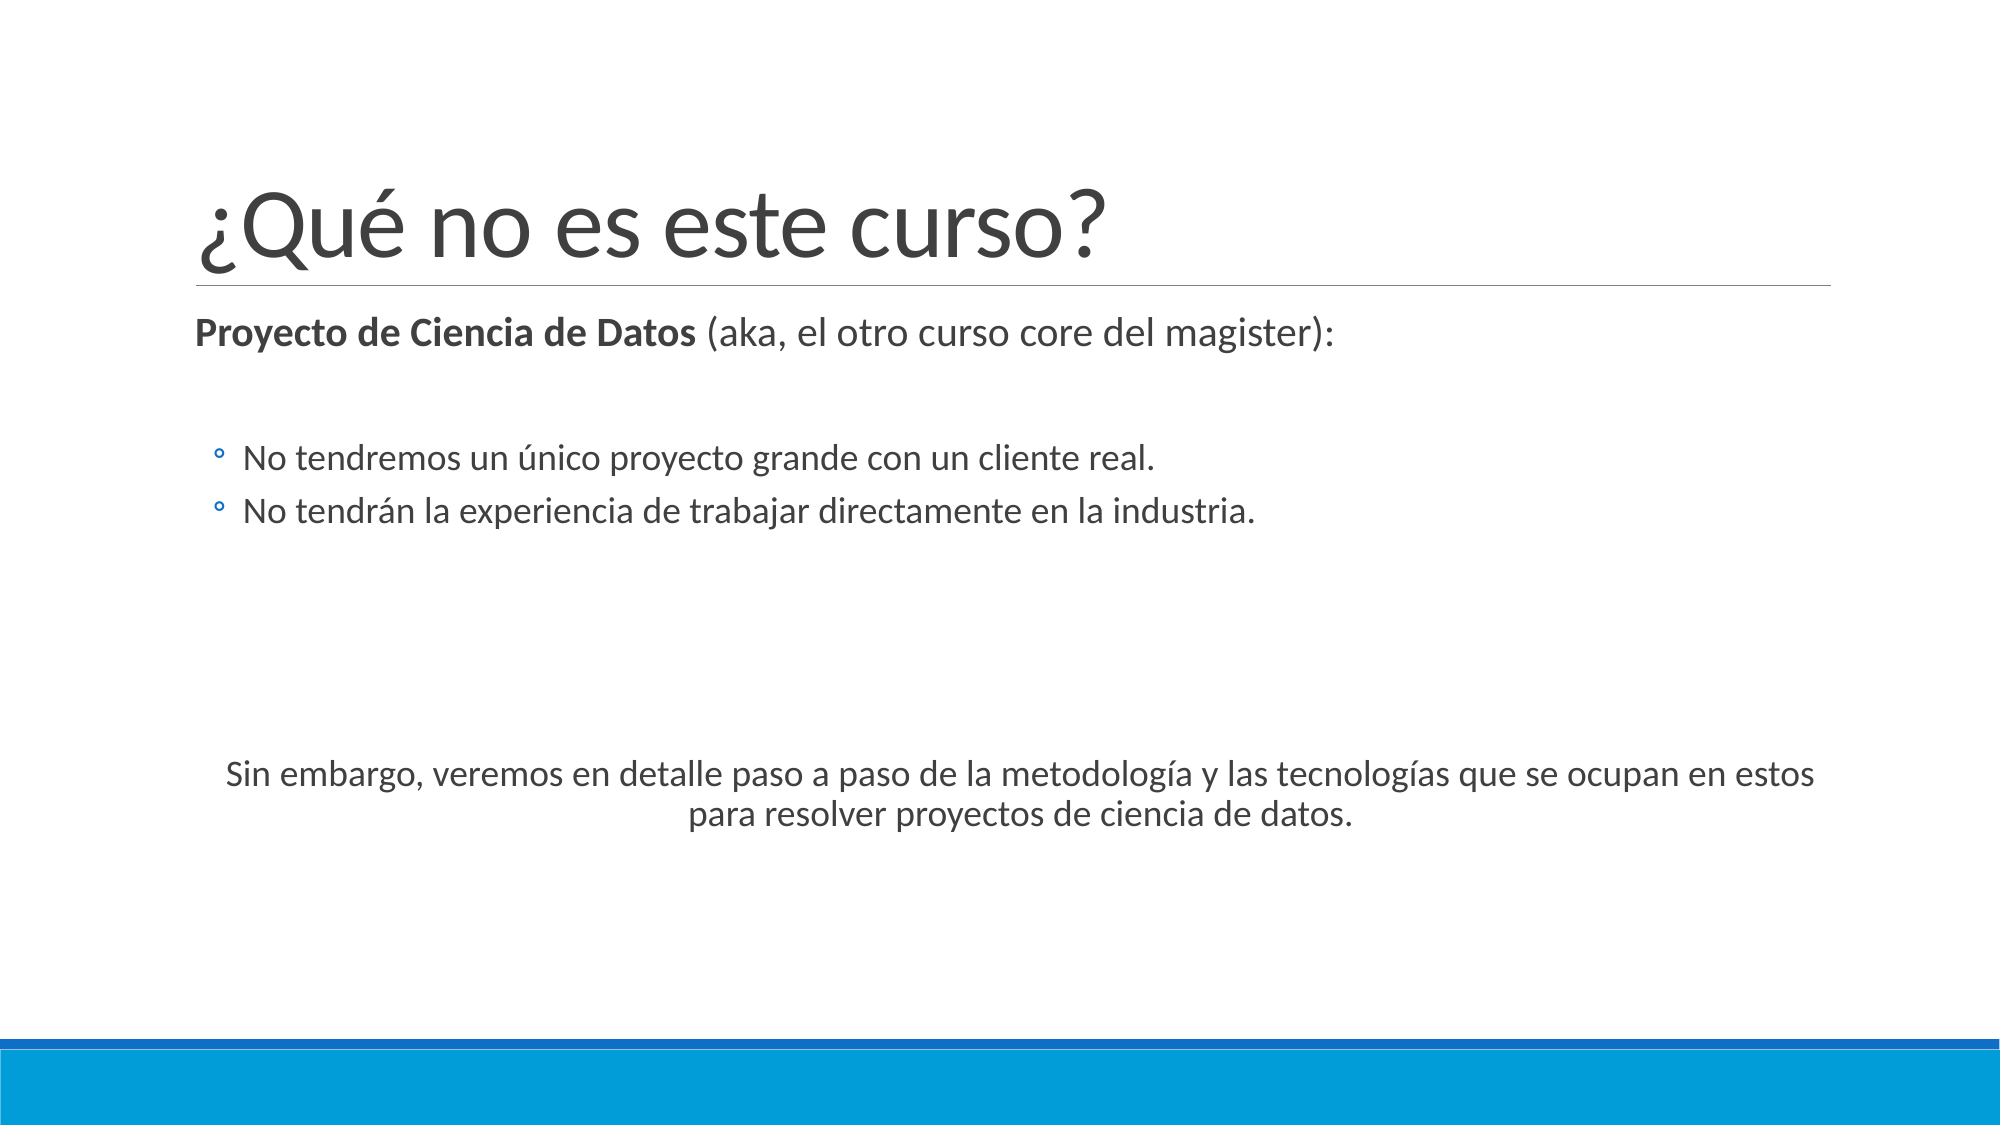

# ¿Qué no es este curso?
Proyecto de Ciencia de Datos (aka, el otro curso core del magister):

No tendremos un único proyecto grande con un cliente real.
No tendrán la experiencia de trabajar directamente en la industria.

Sin embargo, veremos en detalle paso a paso de la metodología y las tecnologías que se ocupan en estos para resolver proyectos de ciencia de datos.